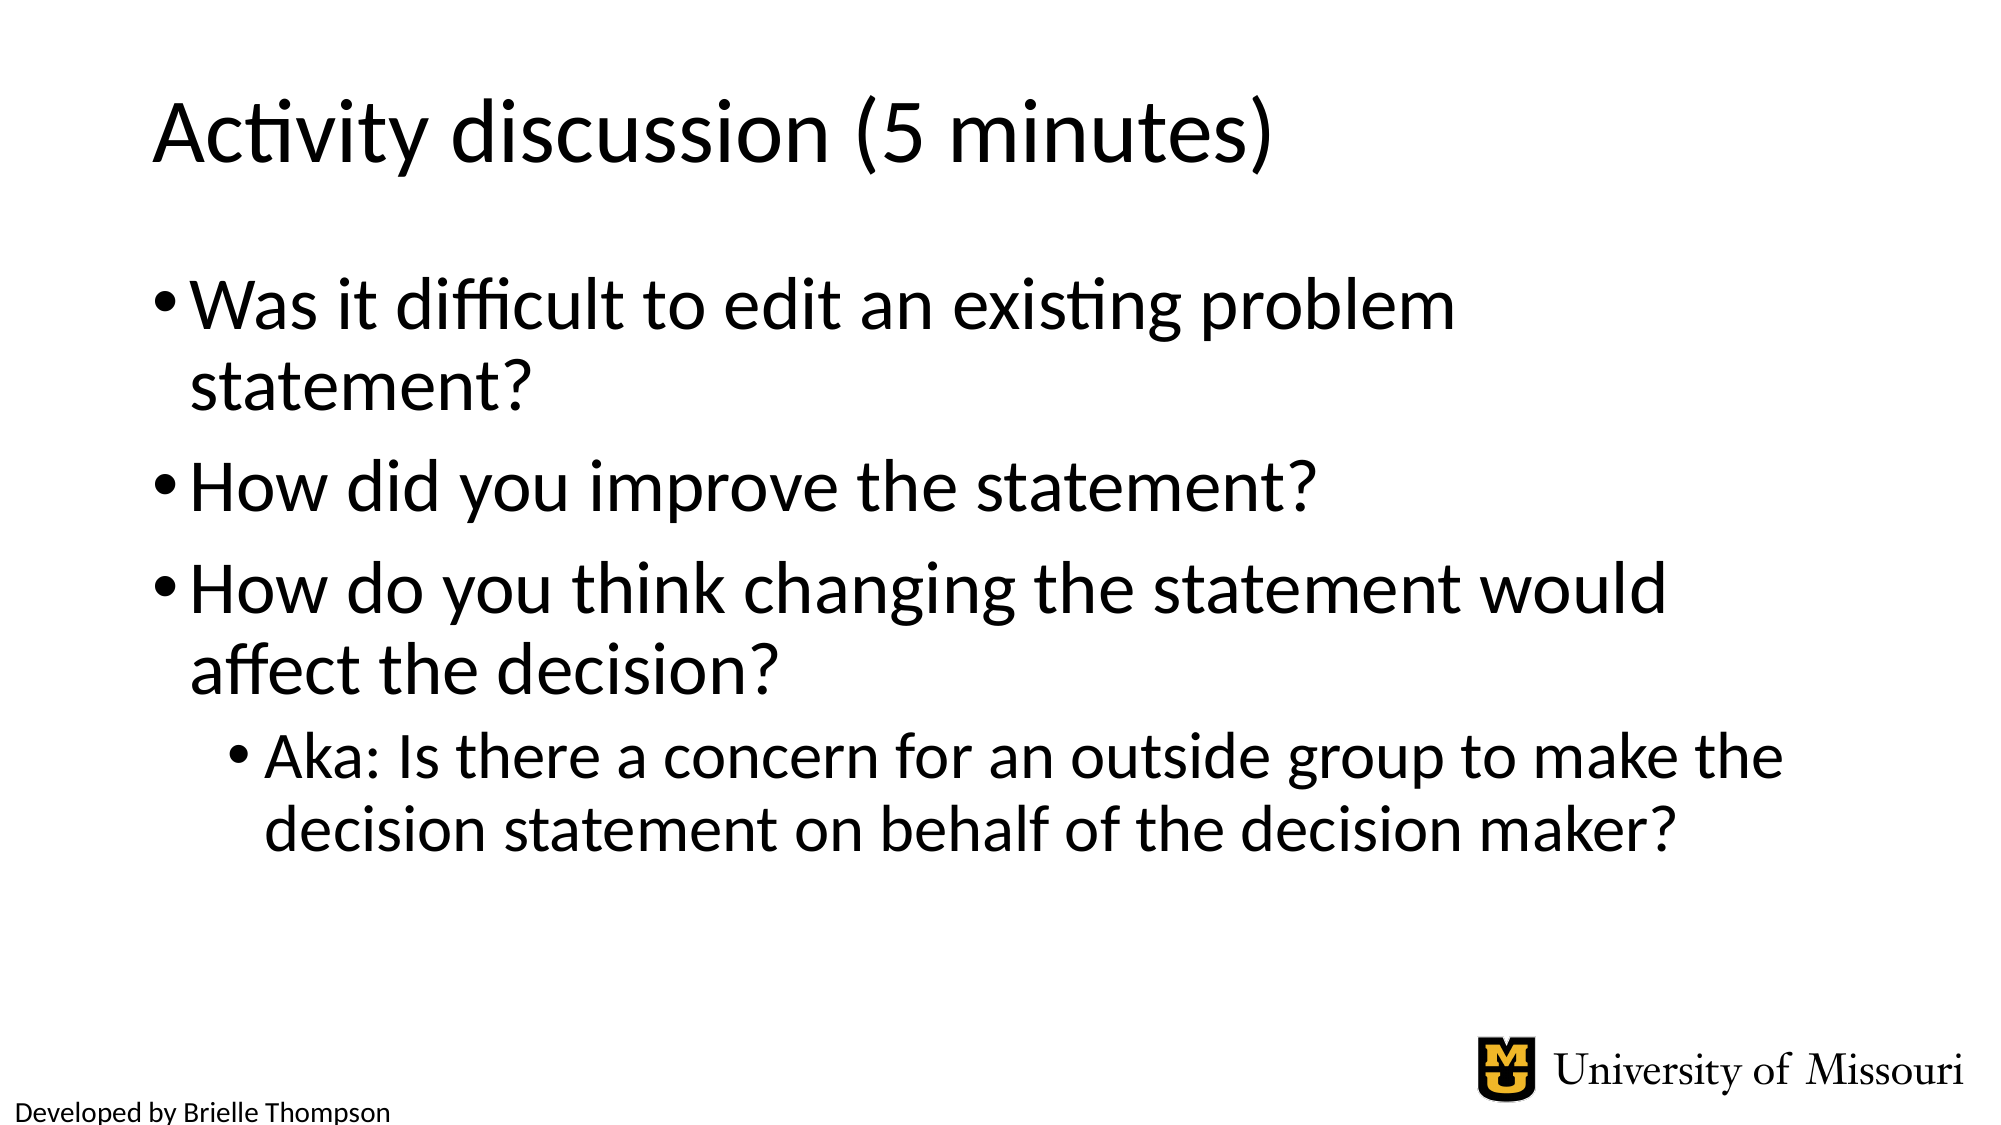

# Activity discussion (5 minutes)
Was it difficult to edit an existing problem statement?
How did you improve the statement?
How do you think changing the statement would affect the decision?
Aka: Is there a concern for an outside group to make the decision statement on behalf of the decision maker?
Developed by Brielle Thompson